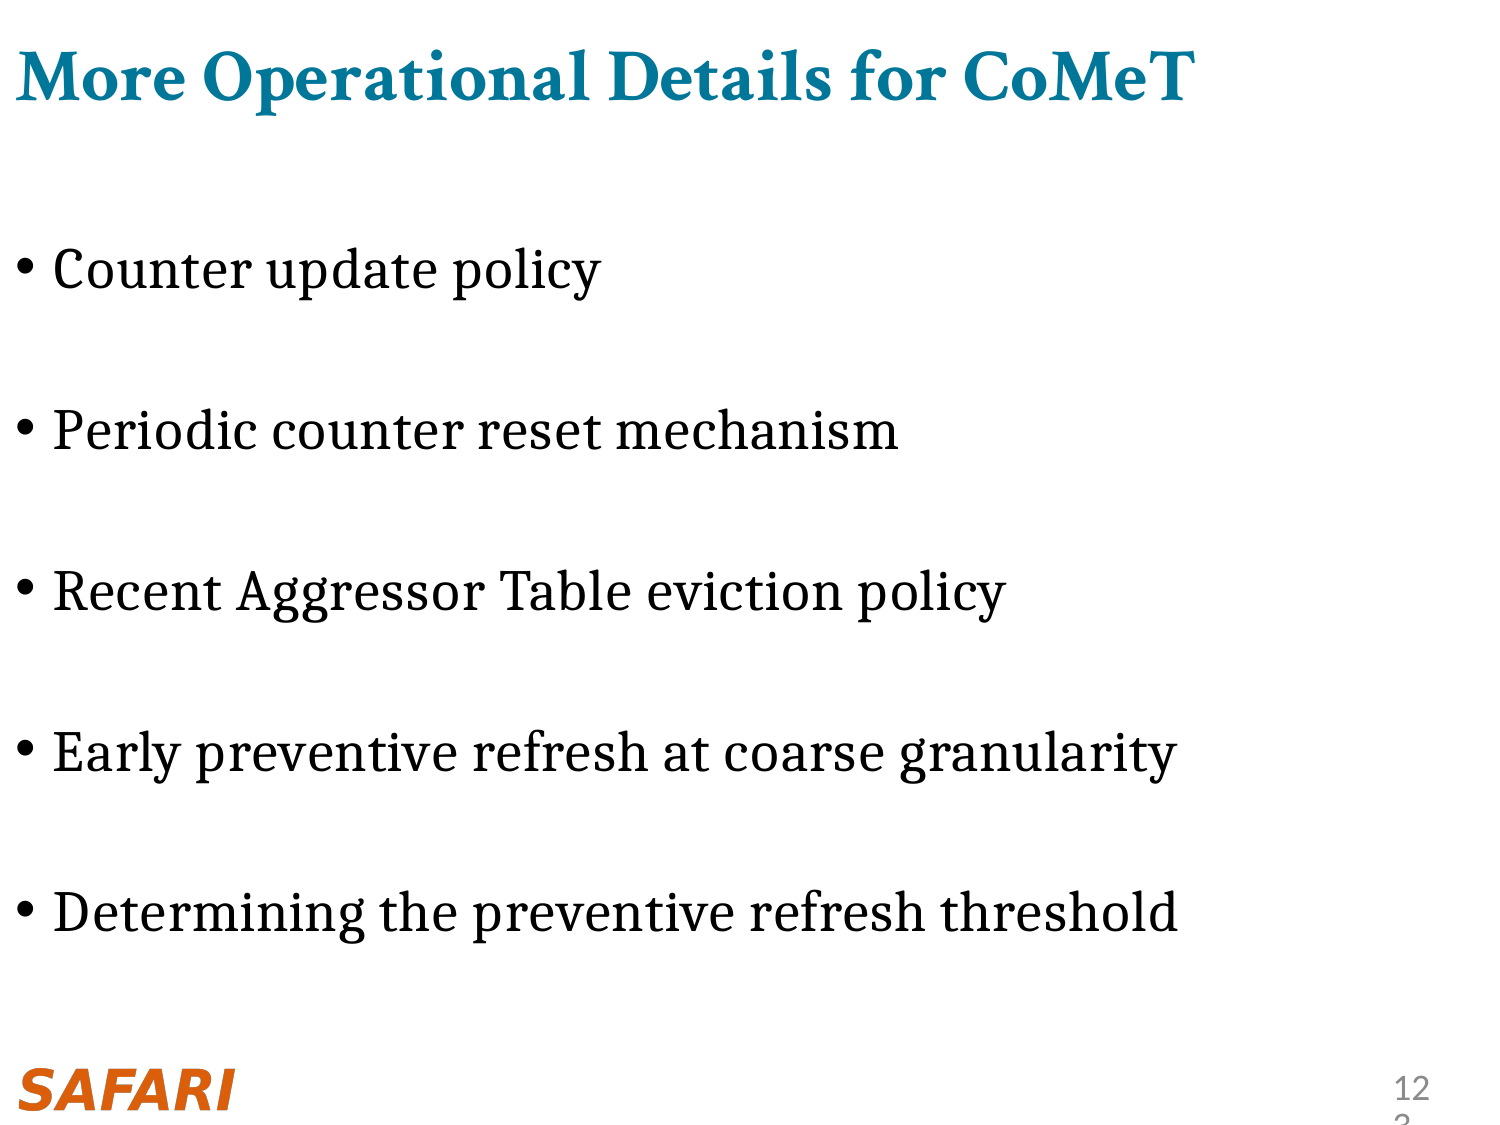

# More Operational Details for CoMeT
Counter update policy
Periodic counter reset mechanism
Recent Aggressor Table eviction policy
Early preventive refresh at coarse granularity
Determining the preventive refresh threshold

123